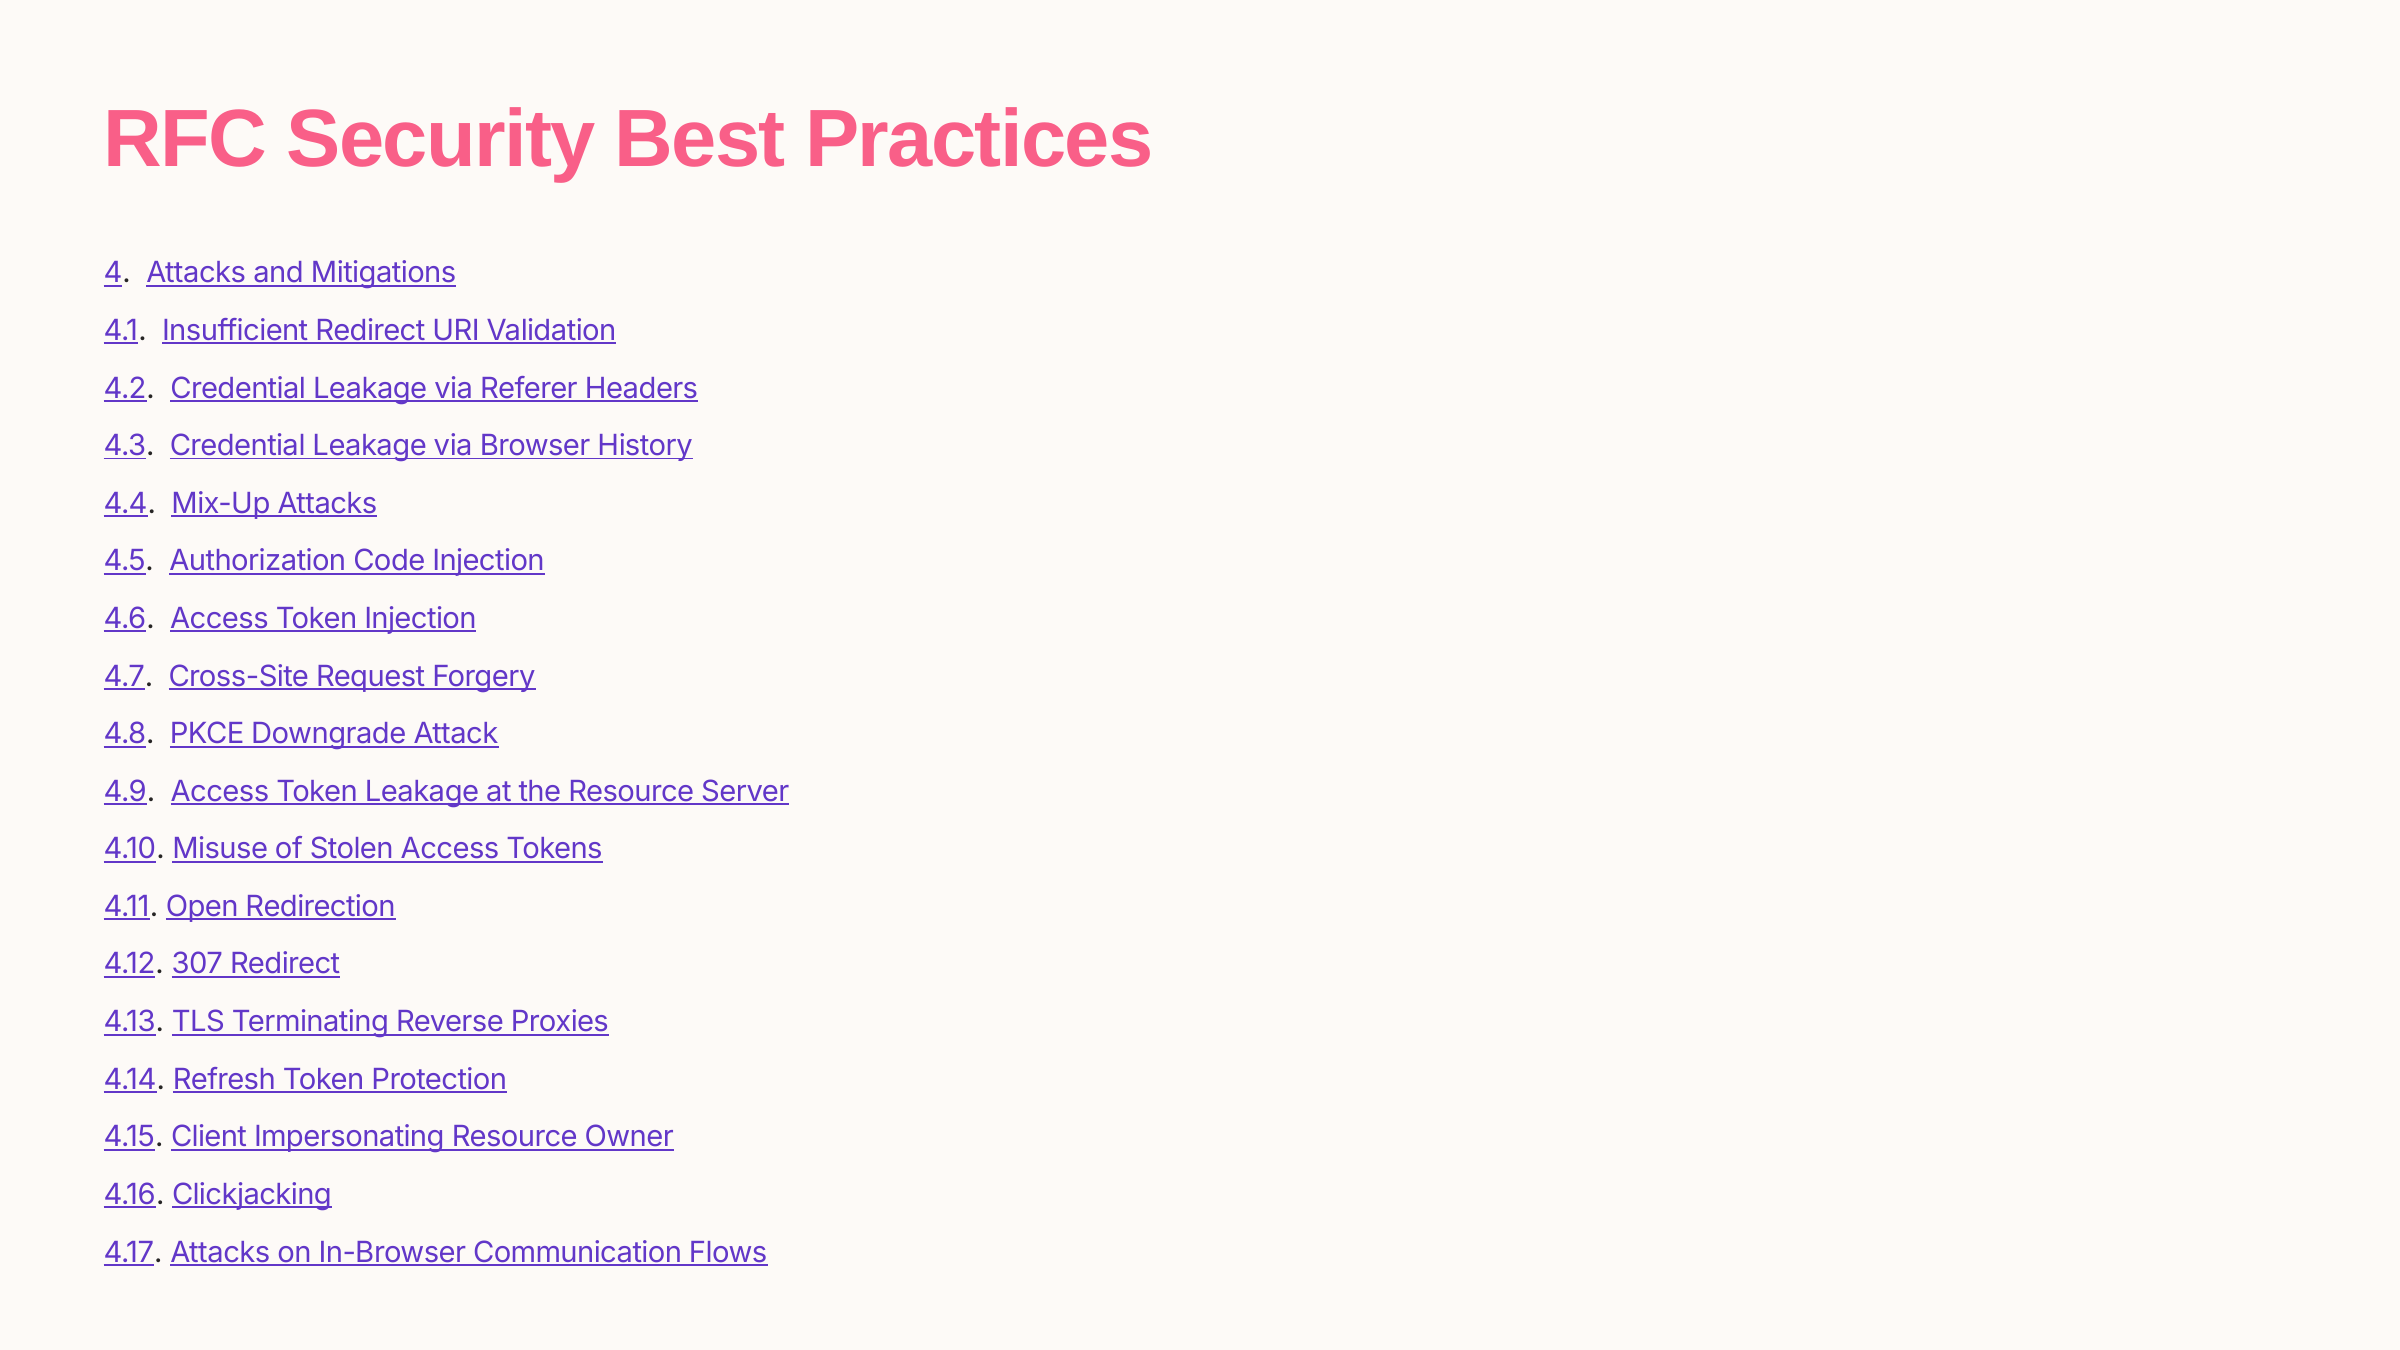

RFC Security Best Practices
4.  Attacks and Mitigations
4.1.  Insufficient Redirect URI Validation
4.2.  Credential Leakage via Referer Headers
4.3.  Credential Leakage via Browser History
4.4.  Mix-Up Attacks
4.5.  Authorization Code Injection
4.6.  Access Token Injection
4.7.  Cross-Site Request Forgery
4.8.  PKCE Downgrade Attack
4.9.  Access Token Leakage at the Resource Server
4.10. Misuse of Stolen Access Tokens
4.11. Open Redirection
4.12. 307 Redirect
4.13. TLS Terminating Reverse Proxies
4.14. Refresh Token Protection
4.15. Client Impersonating Resource Owner
4.16. Clickjacking
4.17. Attacks on In-Browser Communication Flows